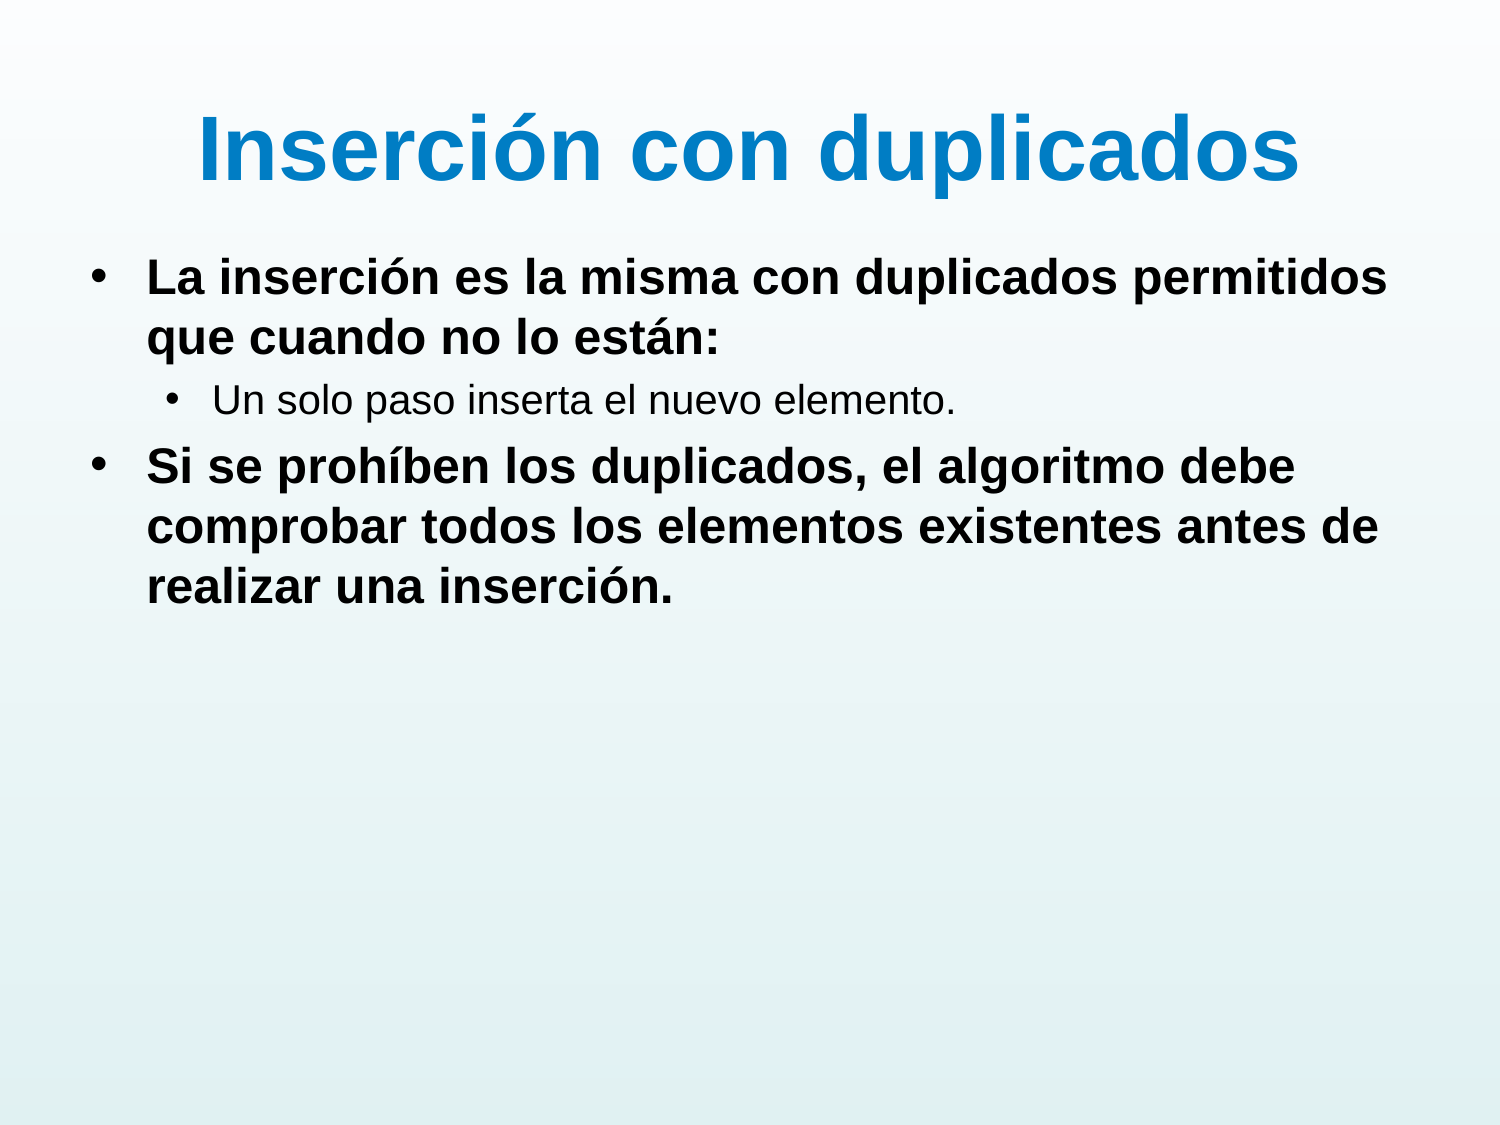

# Inserción con duplicados
La inserción es la misma con duplicados permitidos que cuando no lo están:
Un solo paso inserta el nuevo elemento.
Si se prohíben los duplicados, el algoritmo debe comprobar todos los elementos existentes antes de realizar una inserción.